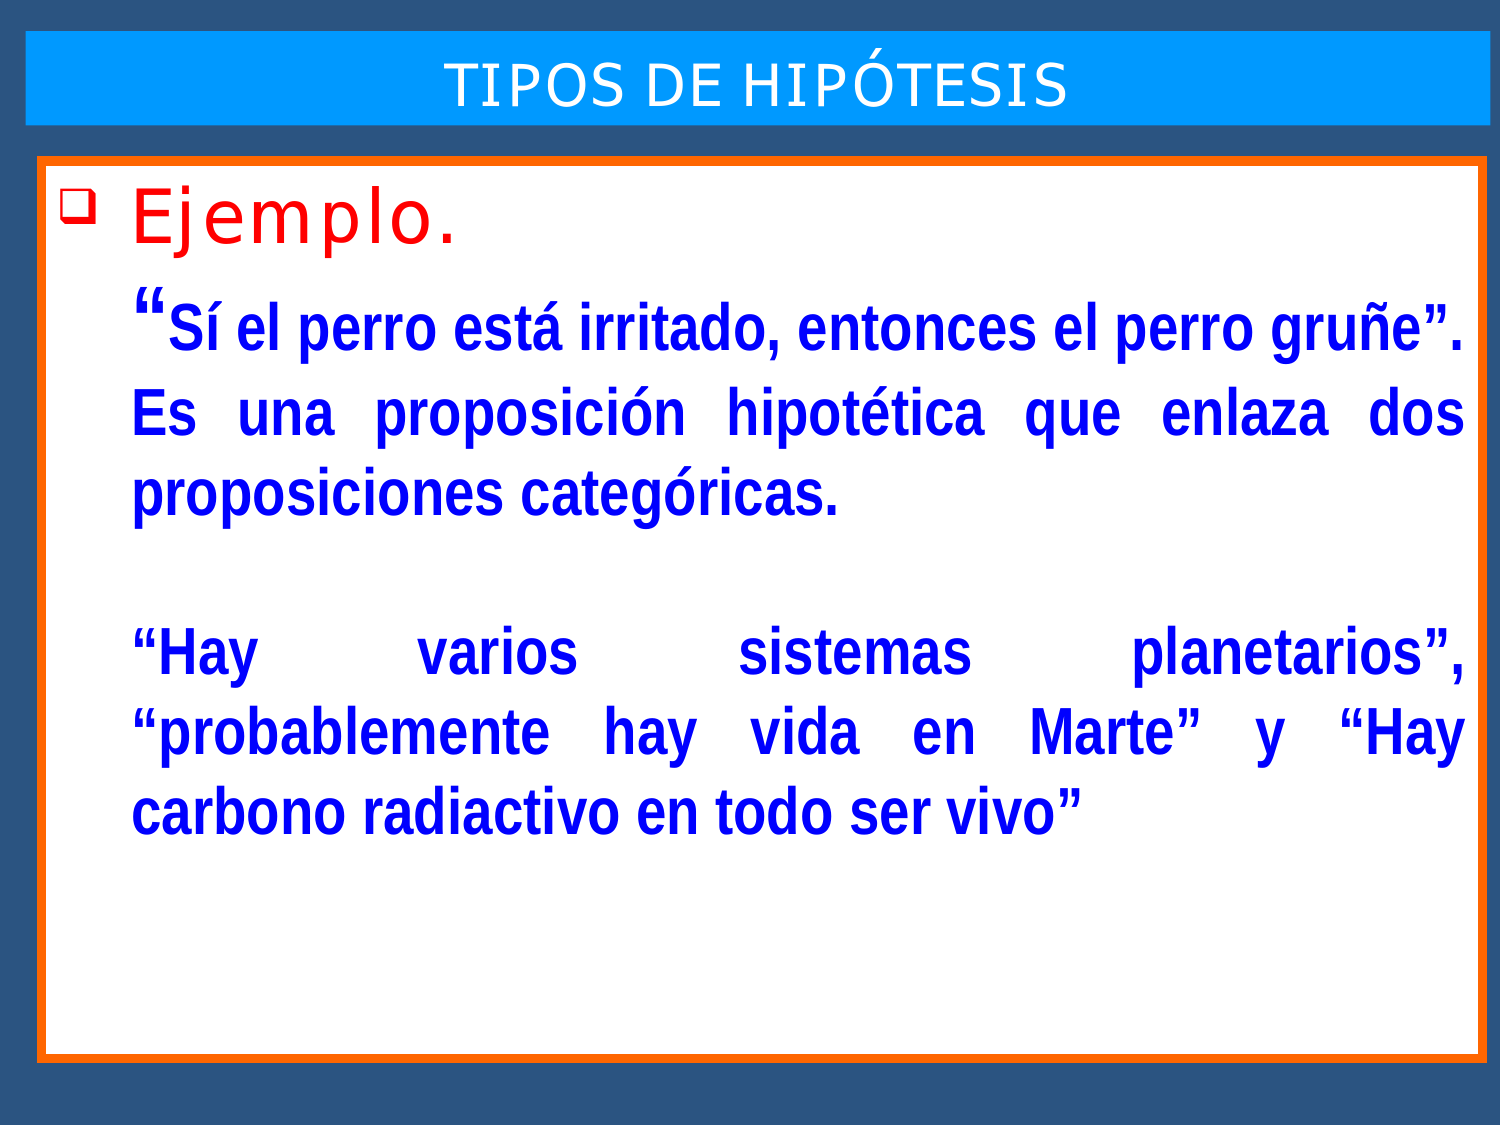

TIPOS DE HIPÓTESIS
Ejemplo.
	“Sí el perro está irritado, entonces el perro gruñe”. Es una proposición hipotética que enlaza dos proposiciones categóricas.

	“Hay varios sistemas planetarios”, “probablemente hay vida en Marte” y “Hay carbono radiactivo en todo ser vivo”